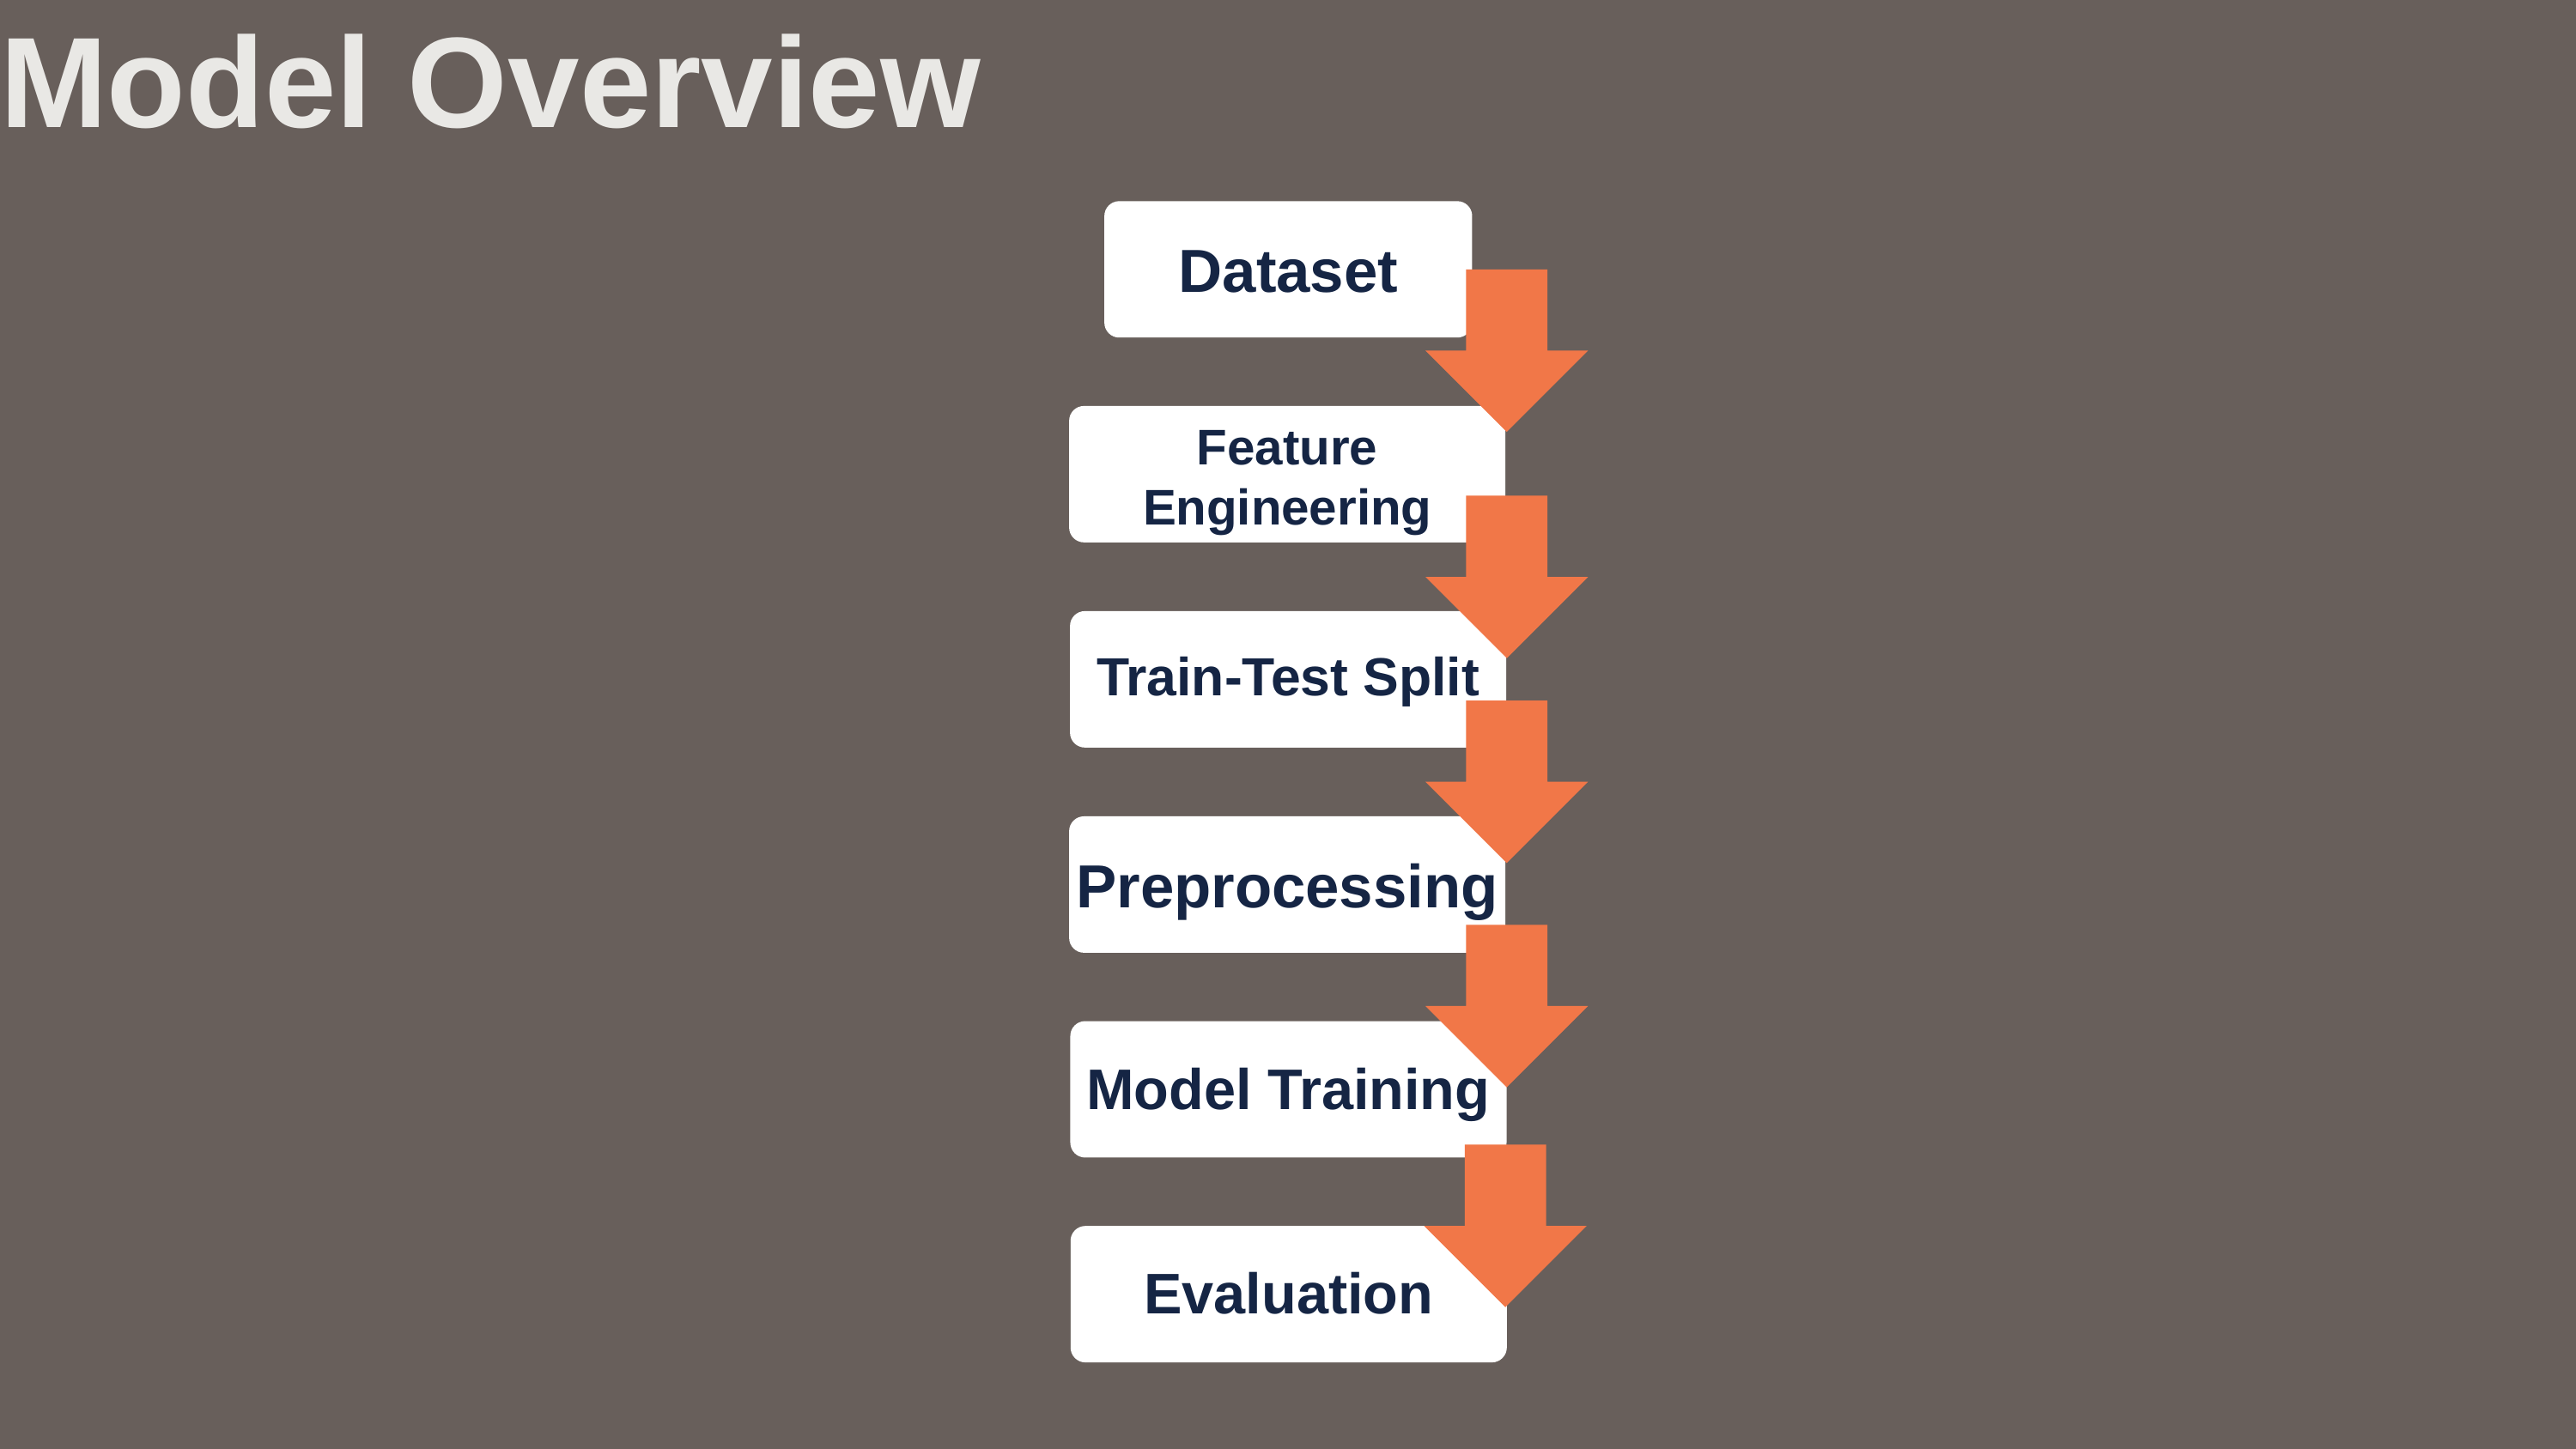

Model Overview

Dataset

Feature Engineering

Train-Test Split

Preprocessing

Model Training

Evaluation